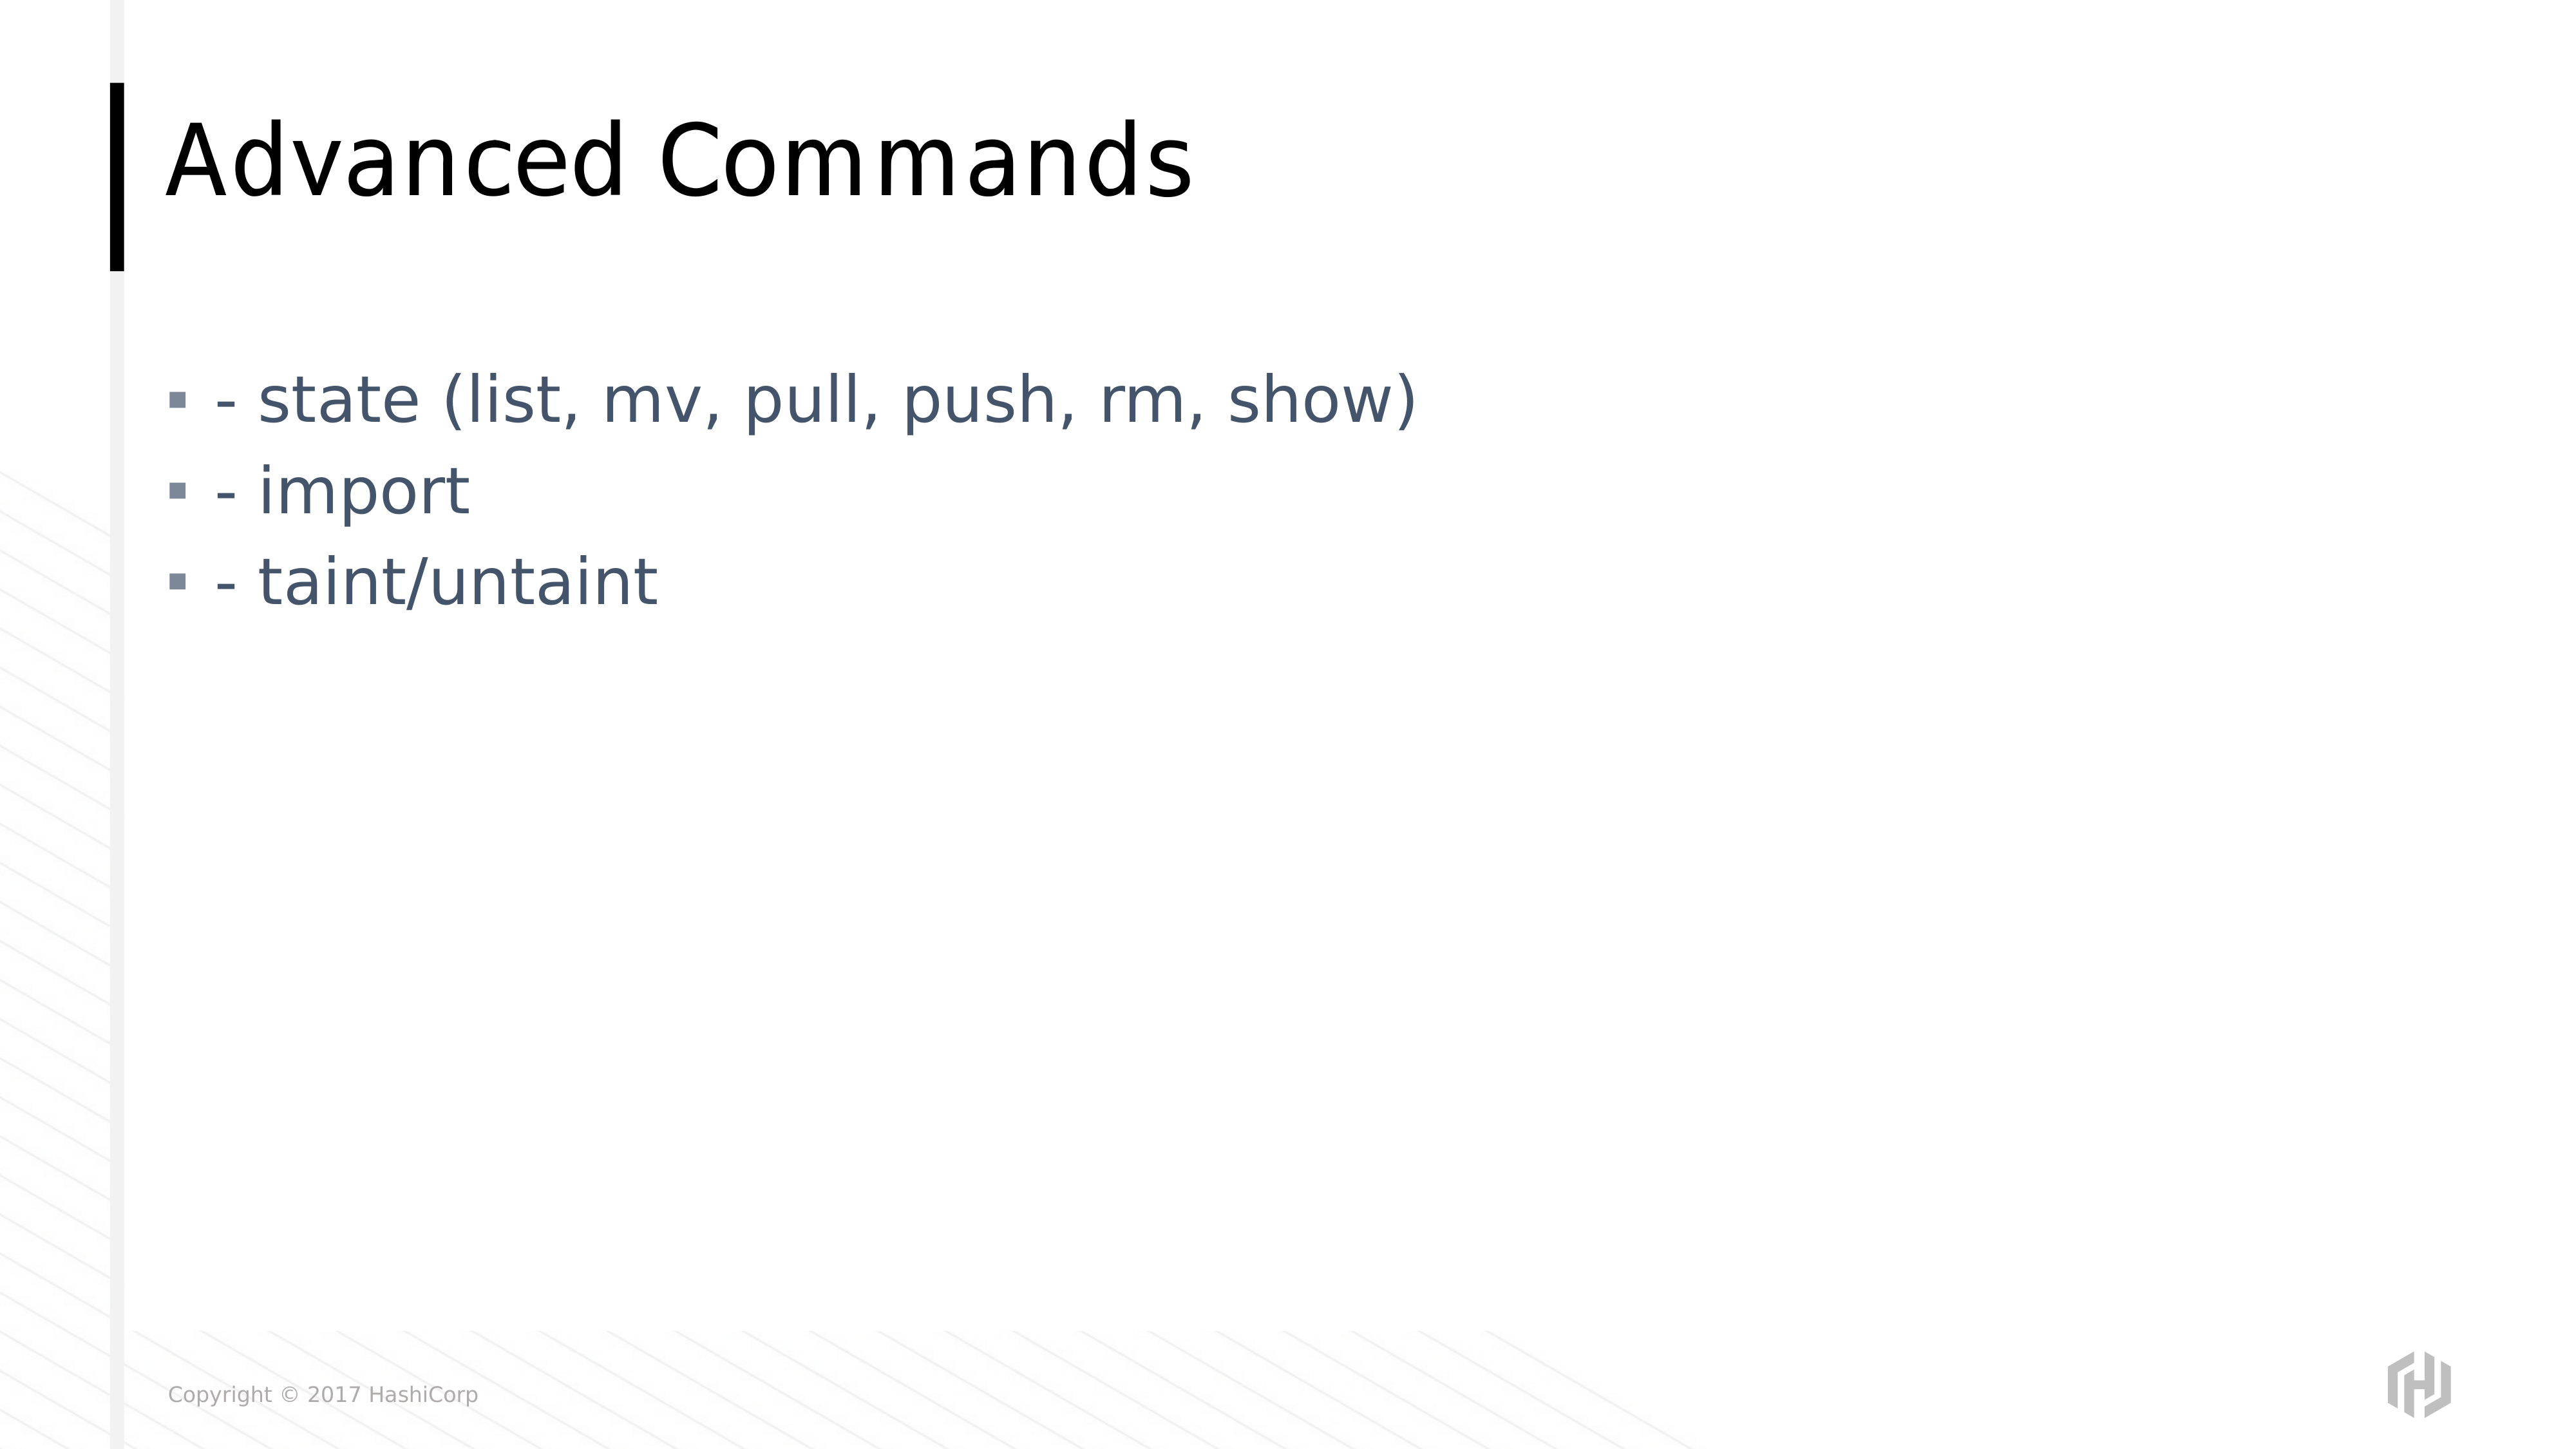

# Advanced Commands
- state (list, mv, pull, push, rm, show)
- import
- taint/untaint